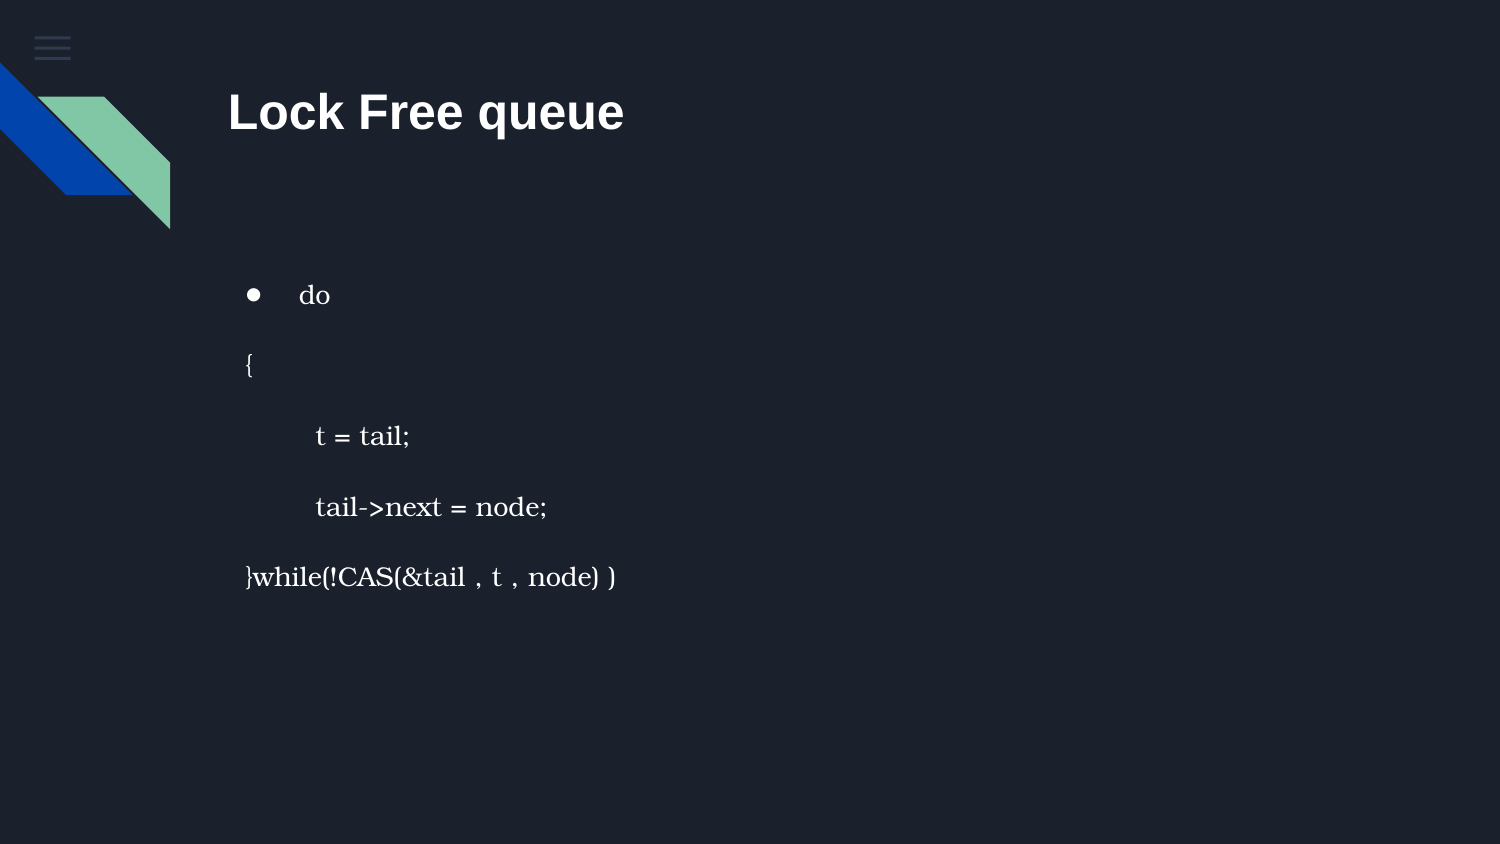

# Lock Free queue
do
  {
          t = tail;
          tail->next = node;
  }while(!CAS(&tail , t , node) )